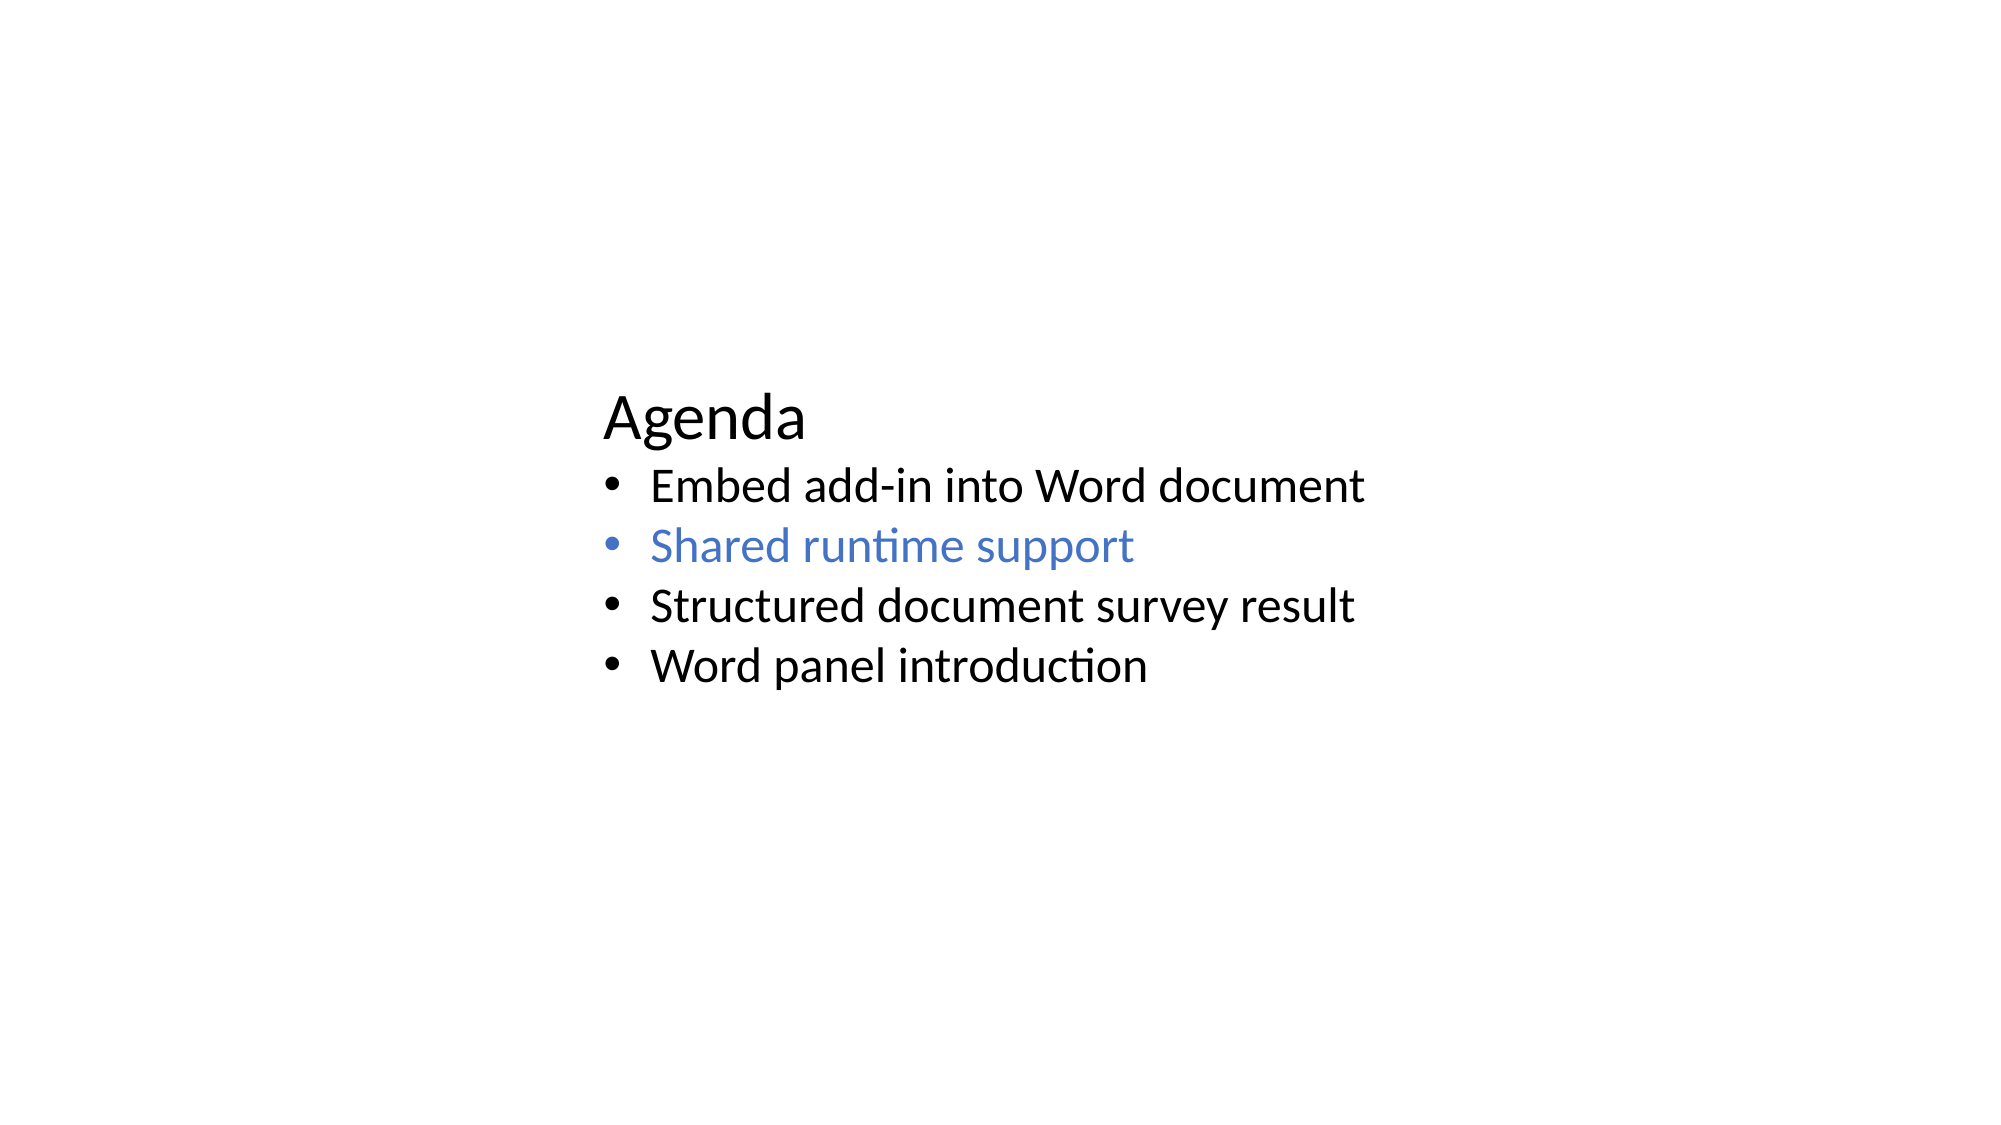

Agenda
Embed add-in into Word document
Shared runtime support
Structured document survey result
Word panel introduction